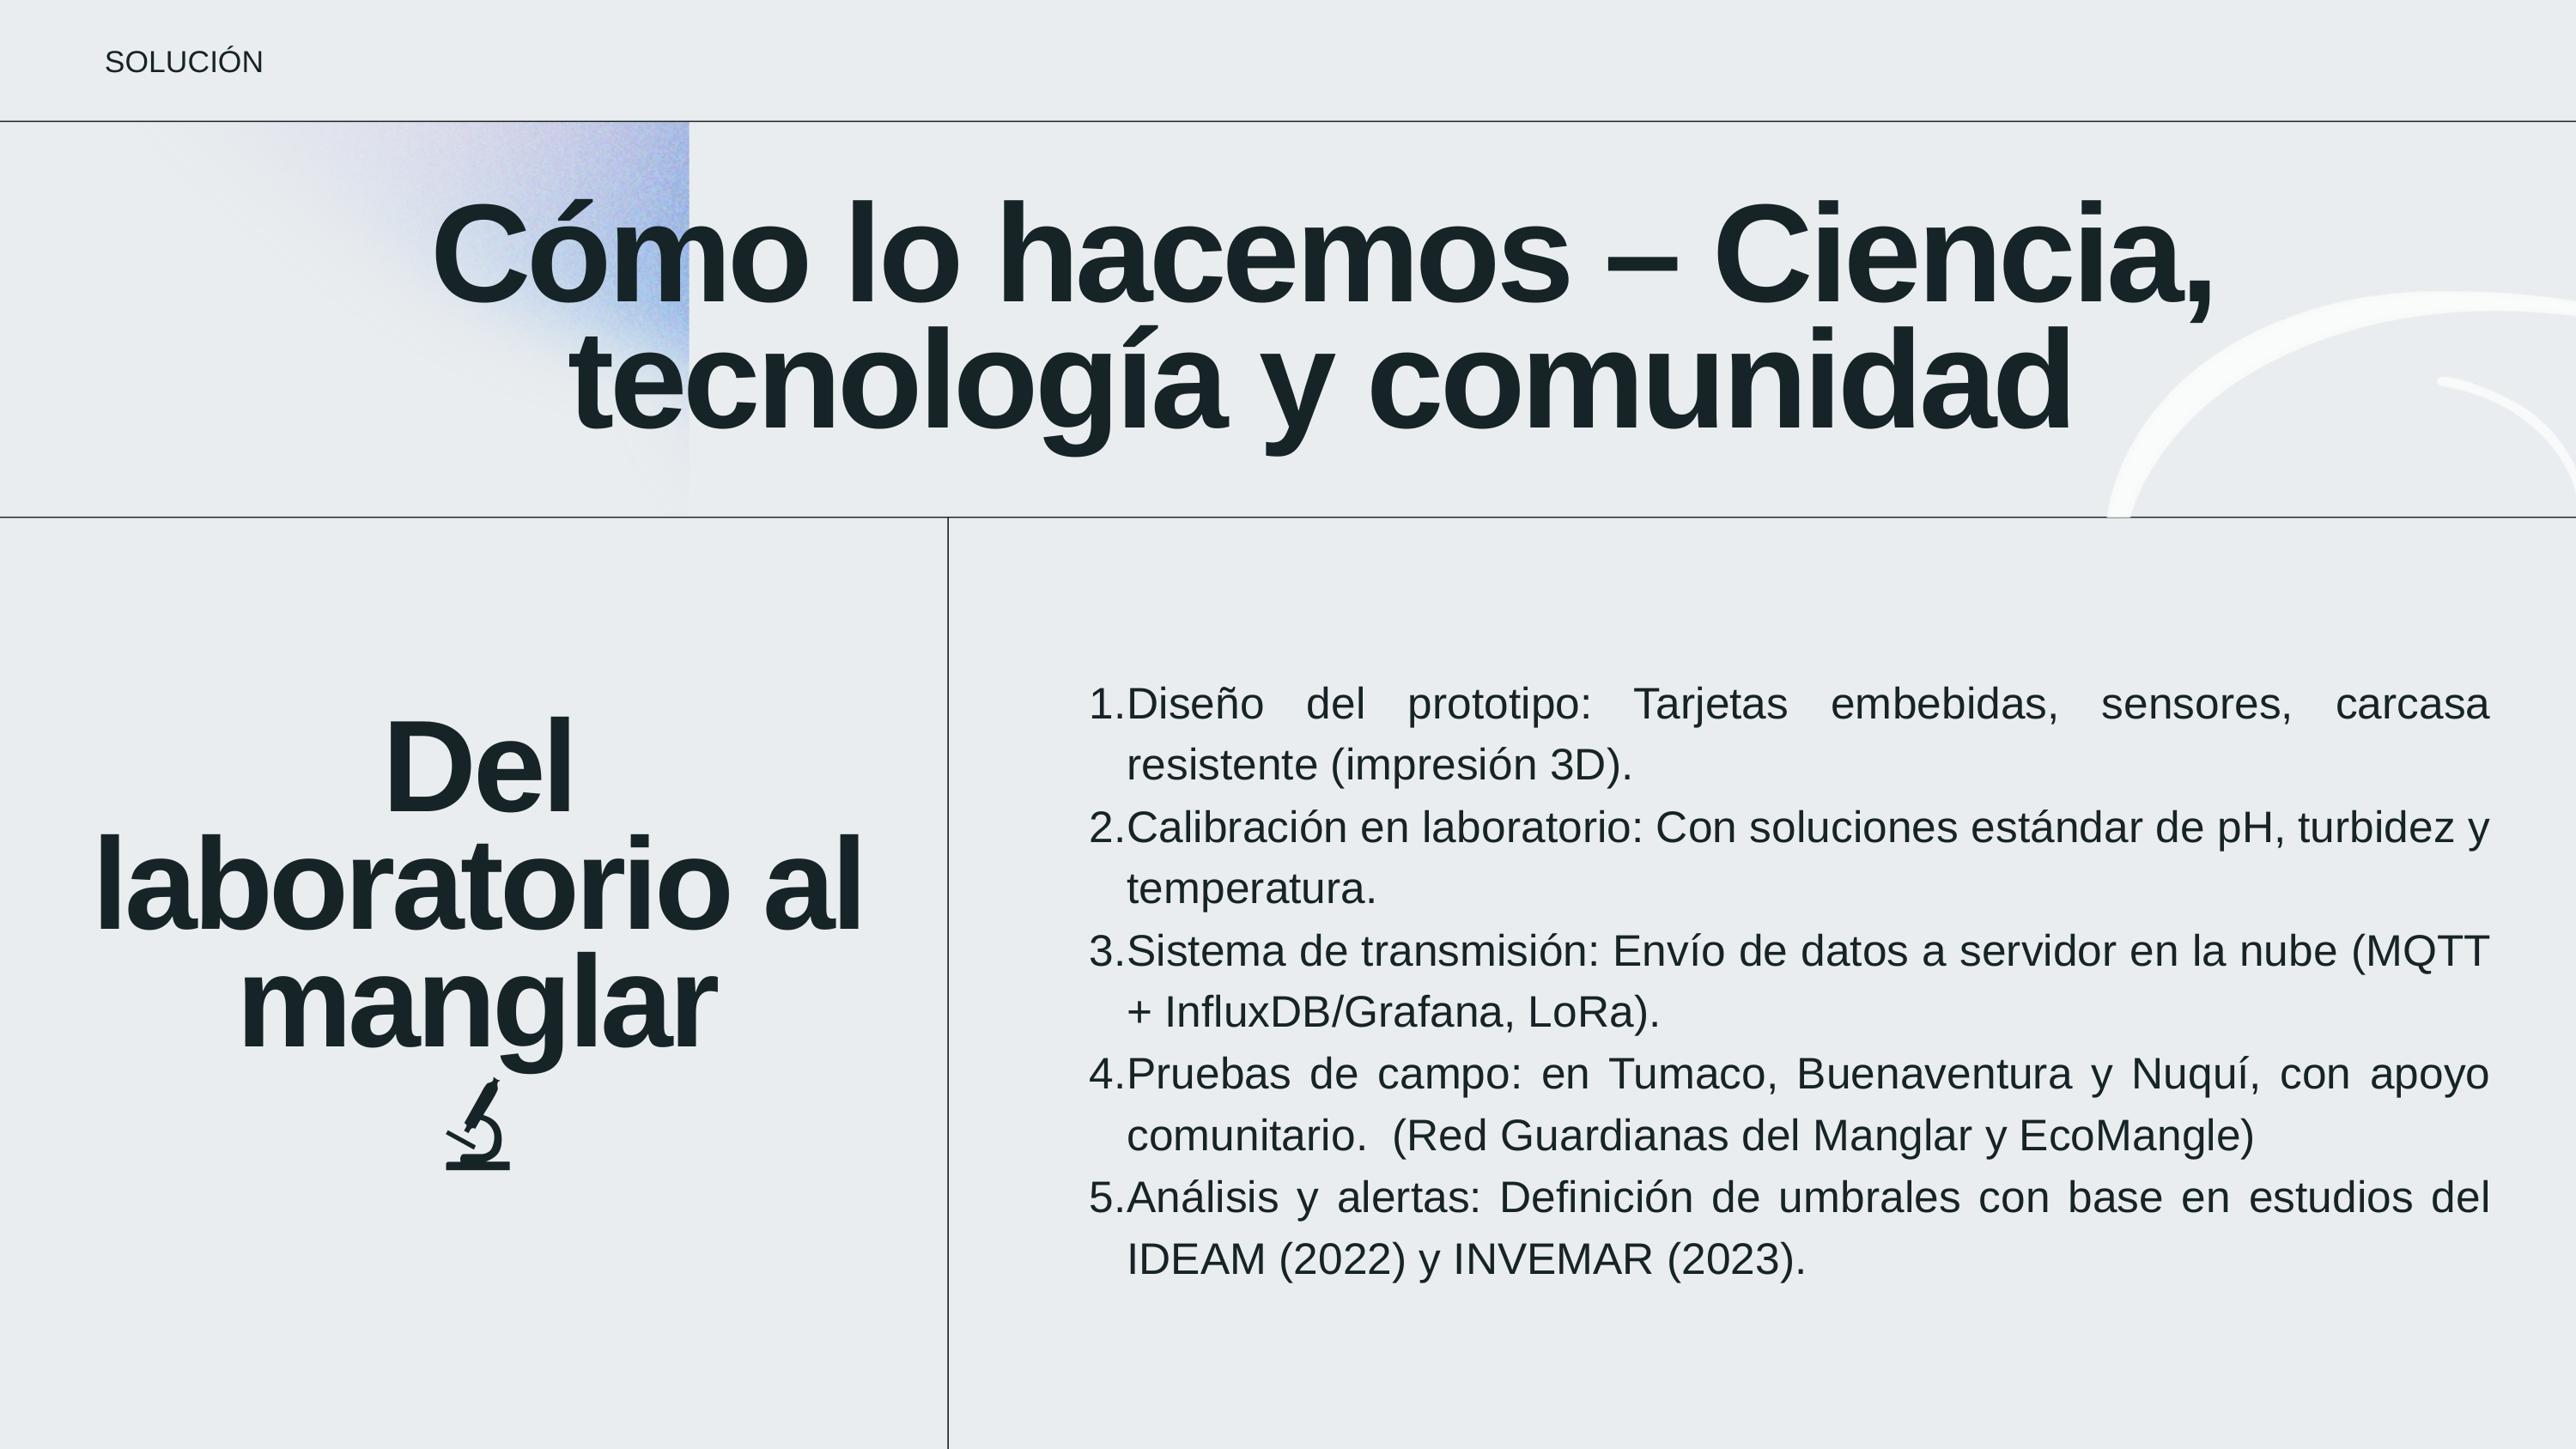

SOLUCIÓN

Cómo lo hacemos – Ciencia, tecnología y comunidad

Diseño del prototipo: Tarjetas embebidas, sensores, carcasa resistente (impresión 3D).
Calibración en laboratorio: Con soluciones estándar de pH, turbidez y temperatura.
Sistema de transmisión: Envío de datos a servidor en la nube (MQTT + InfluxDB/Grafana, LoRa).
Pruebas de campo: en Tumaco, Buenaventura y Nuquí, con apoyo comunitario.  (Red Guardianas del Manglar y EcoMangle)
Análisis y alertas: Definición de umbrales con base en estudios del IDEAM (2022) y INVEMAR (2023).
Del laboratorio al manglar
🔬